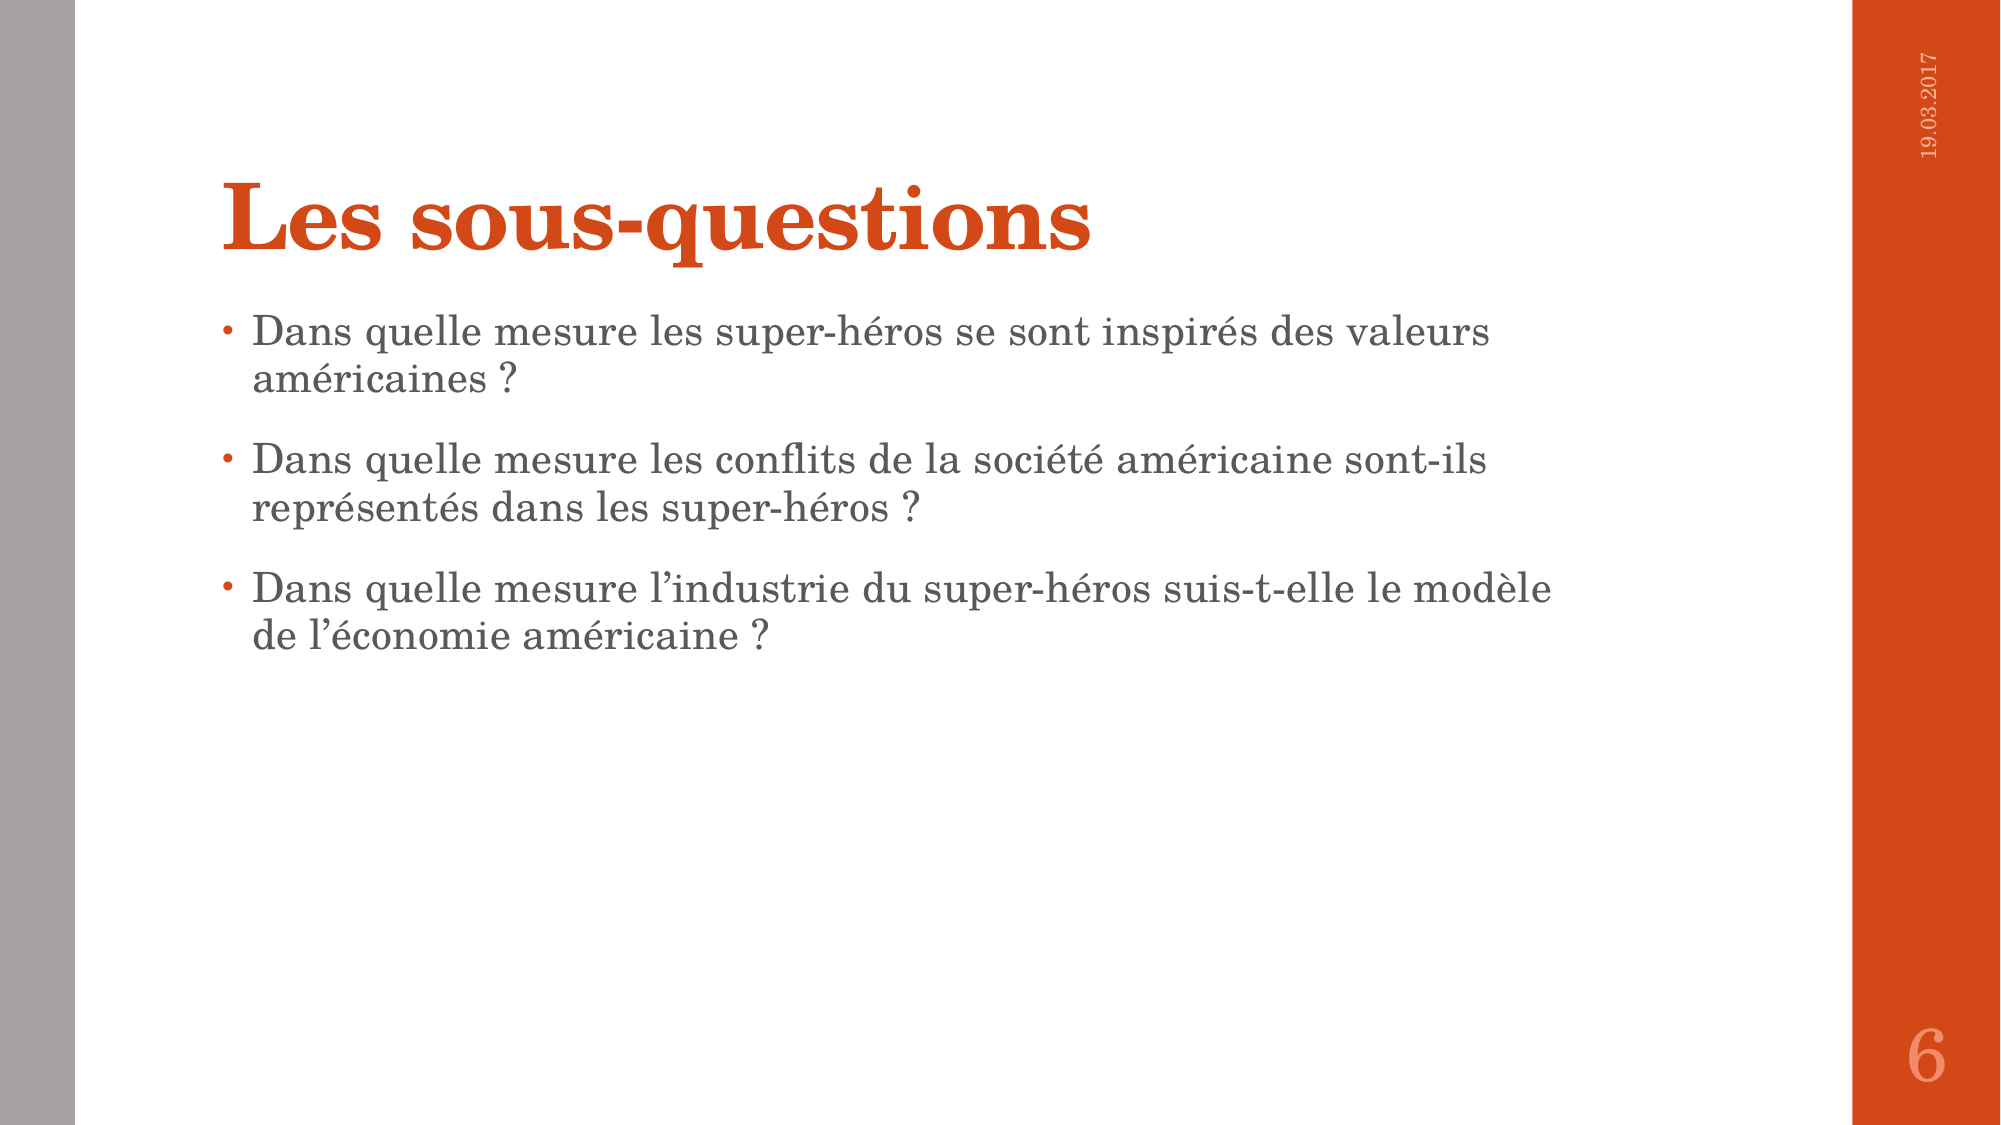

# Les sous-questions
19.03.2017
Dans quelle mesure les super-héros se sont inspirés des valeurs américaines ?
Dans quelle mesure les conflits de la société américaine sont-ils représentés dans les super-héros ?
Dans quelle mesure l’industrie du super-héros suis-t-elle le modèle de l’économie américaine ?
6